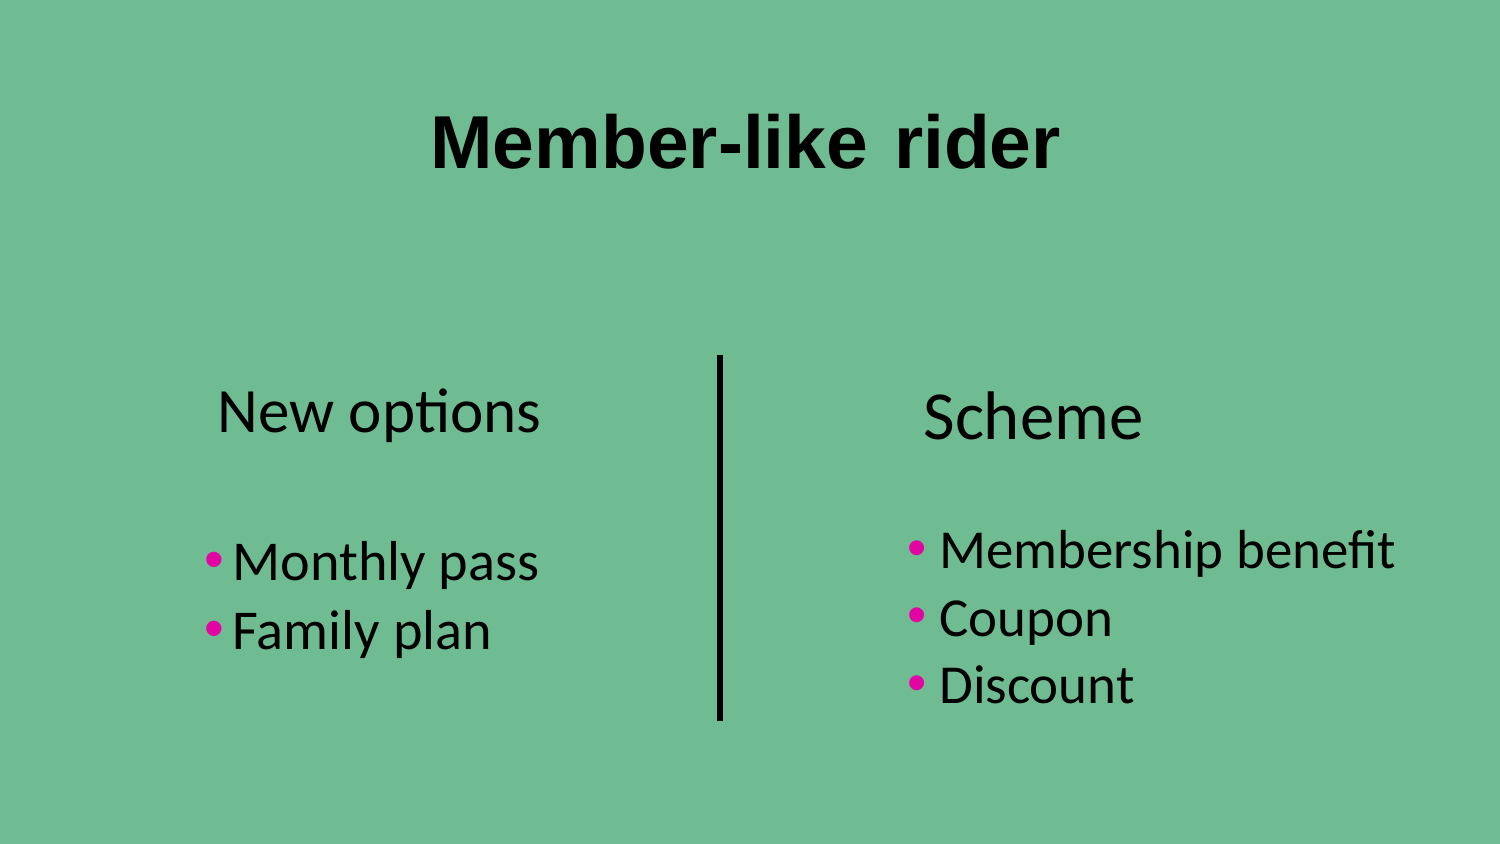

# Member-like rider

Scheme

New options

Membership benefit
Coupon
Discount

Monthly pass
Family plan